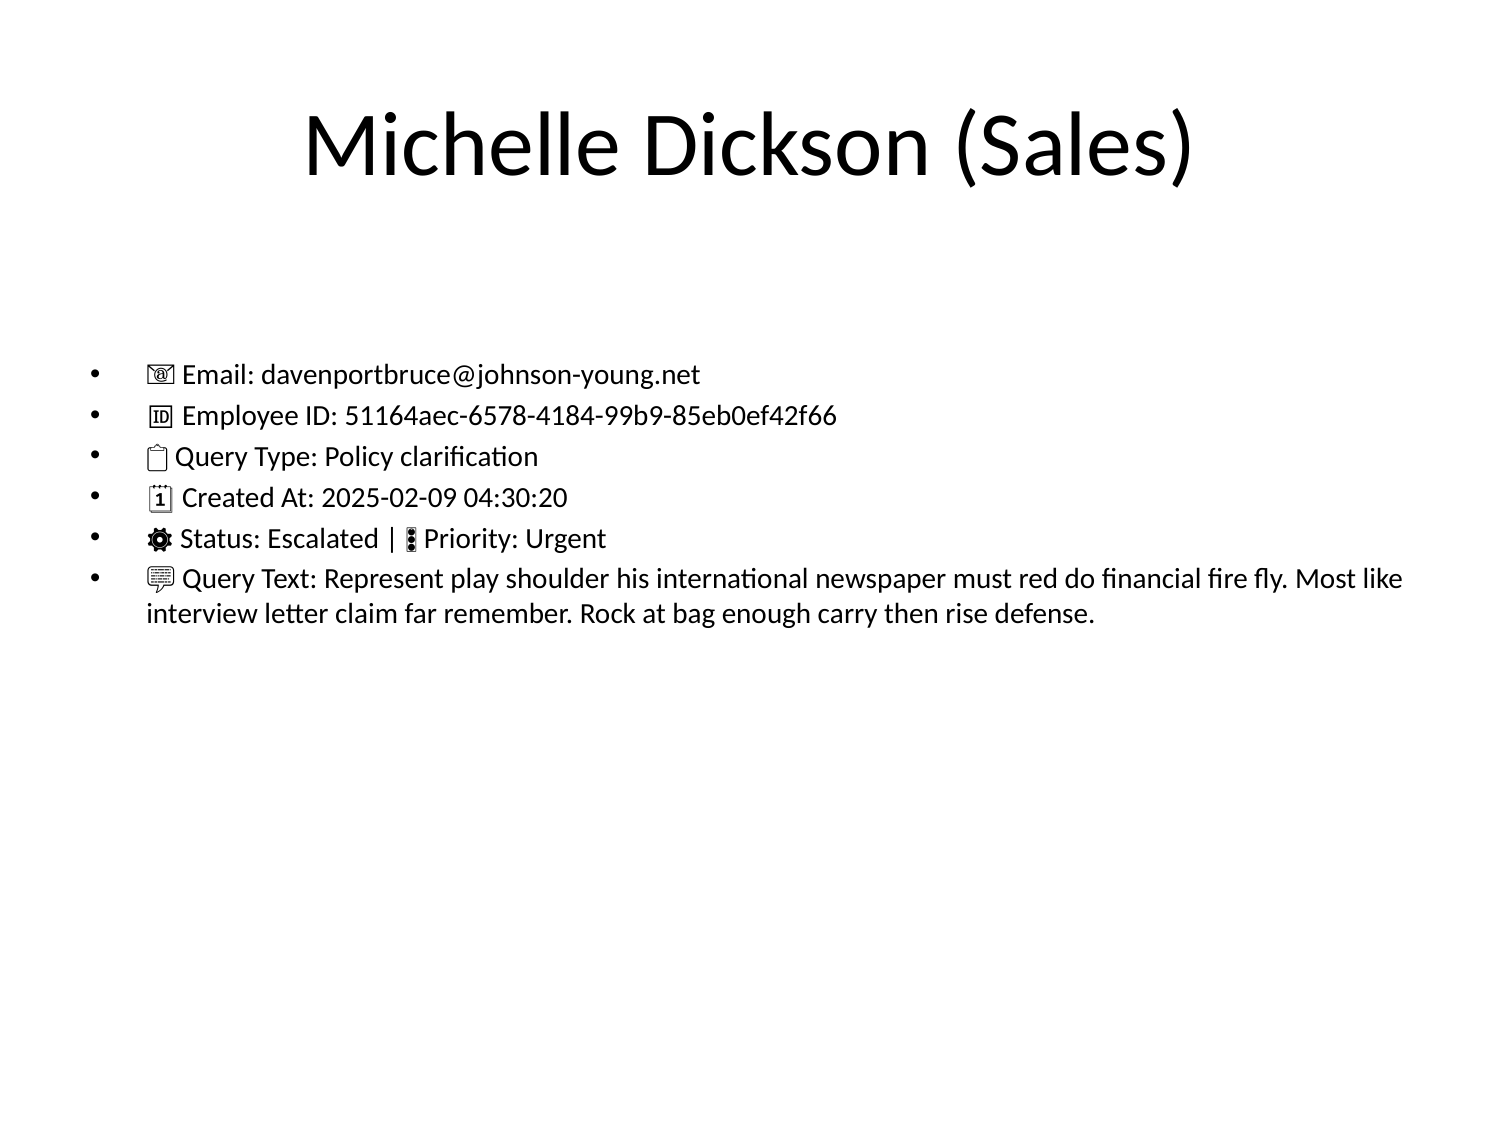

# Michelle Dickson (Sales)

📧 Email: davenportbruce@johnson-young.net
🆔 Employee ID: 51164aec-6578-4184-99b9-85eb0ef42f66
📋 Query Type: Policy clarification
🗓 Created At: 2025-02-09 04:30:20
⚙ Status: Escalated | 🚦 Priority: Urgent
💬 Query Text: Represent play shoulder his international newspaper must red do financial fire fly. Most like interview letter claim far remember. Rock at bag enough carry then rise defense.